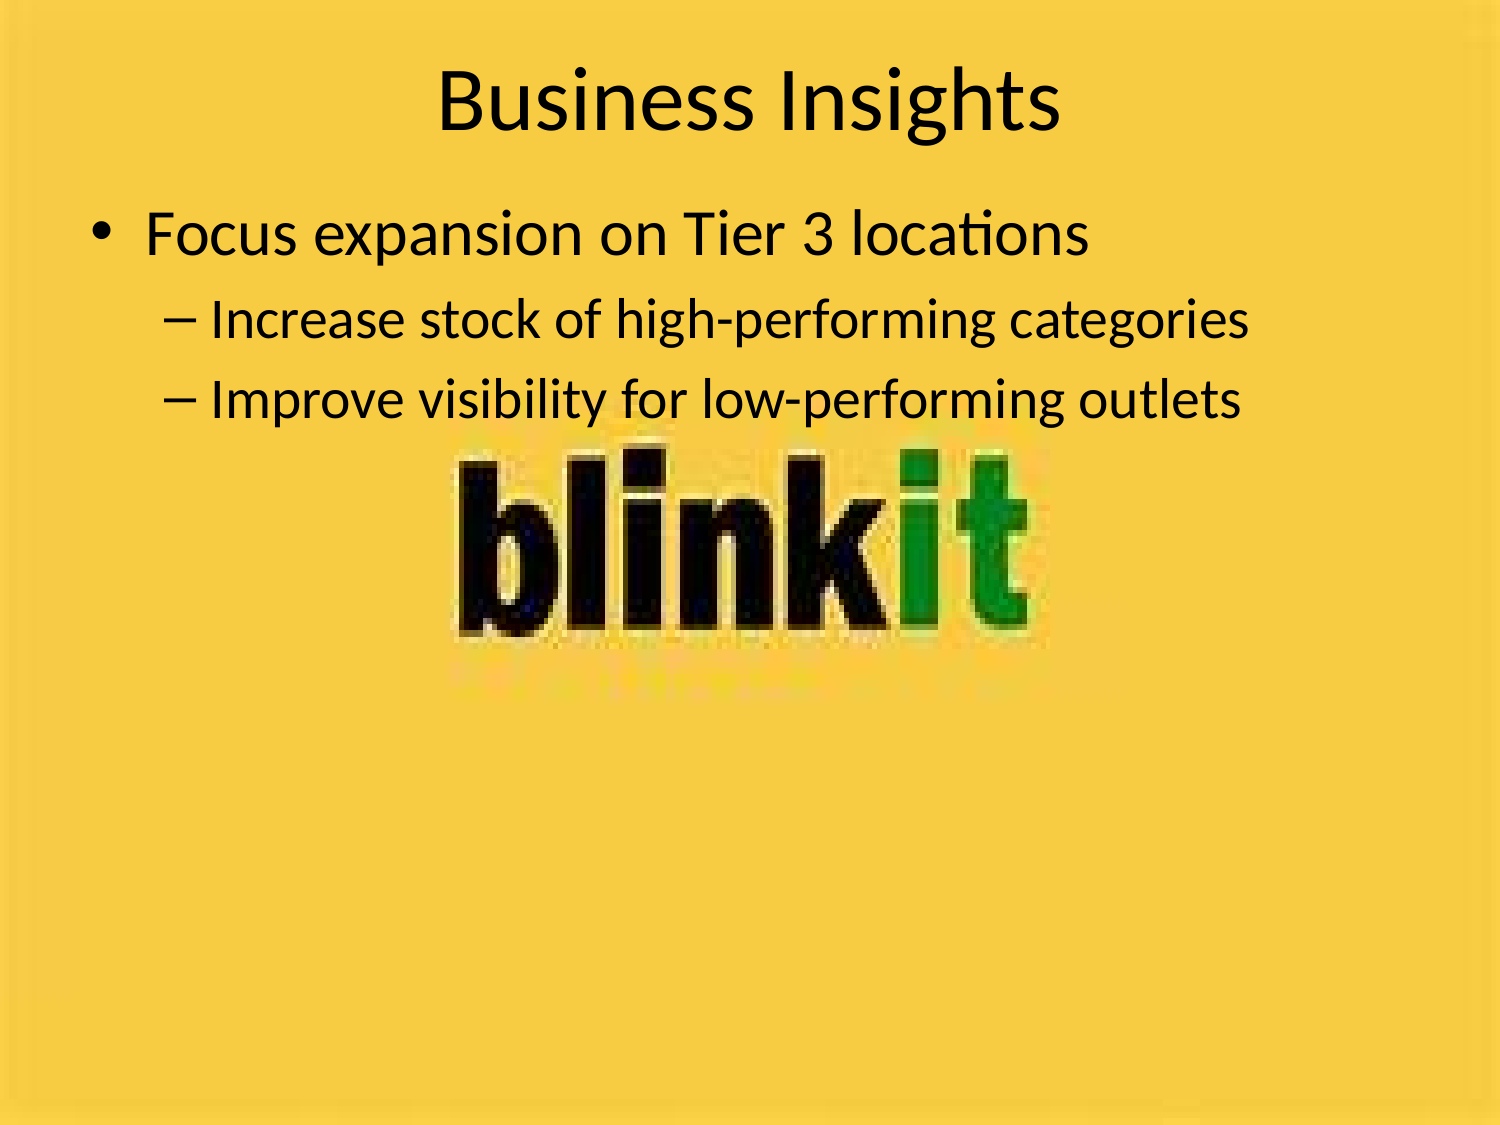

# Business Insights
Focus expansion on Tier 3 locations
Increase stock of high-performing categories
Improve visibility for low-performing outlets